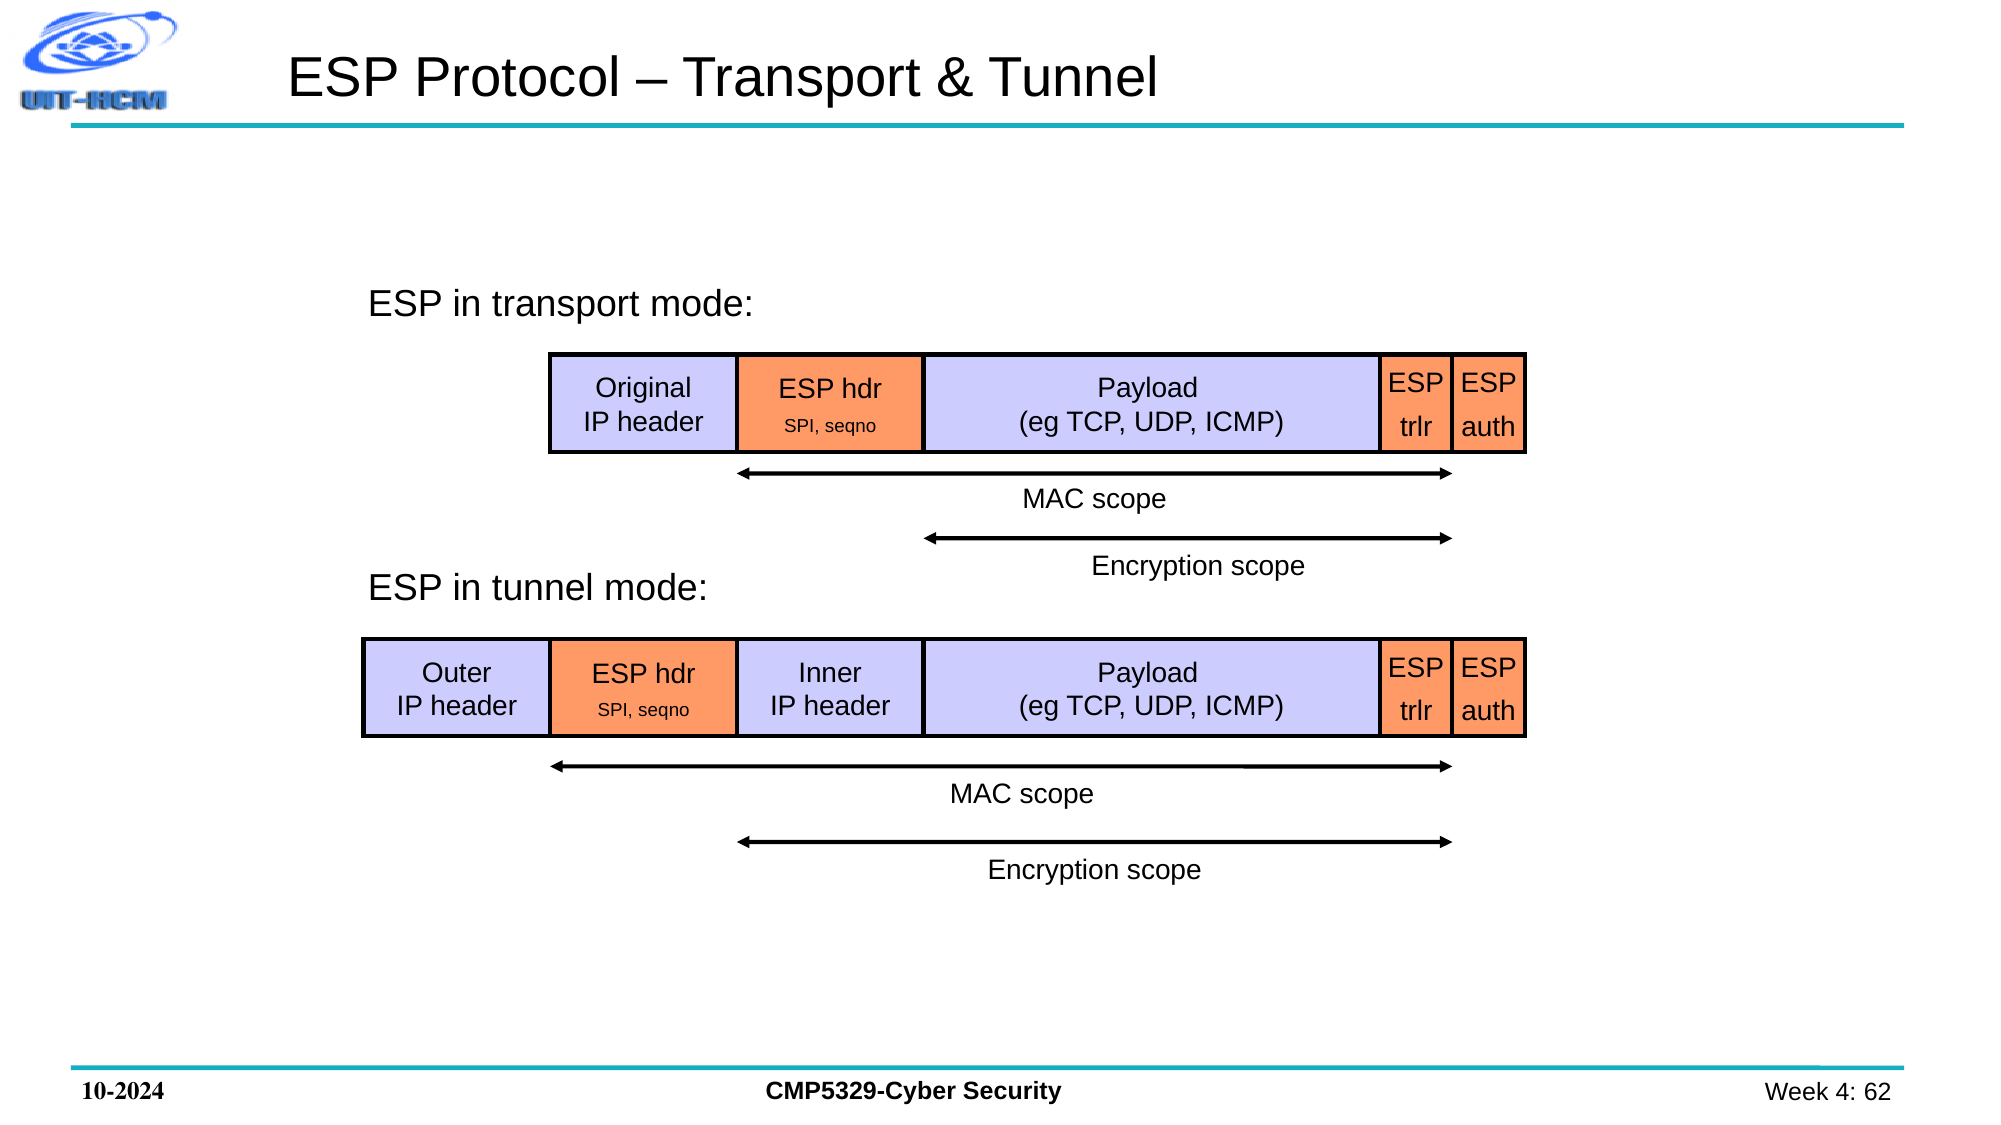

# ESP Protocol – Transport & Tunnel
ESP in transport mode:
Original
IP header
ESP hdr
SPI, seqno
Payload
(eg TCP, UDP, ICMP)
ESP
trlr
ESP
auth

MAC scope

Encryption scope
ESP in tunnel mode:
Outer
IP header
ESP hdr
SPI, seqno
Inner
IP header
Payload
(eg TCP, UDP, ICMP)
ESP
trlr
ESP
auth

MAC scope

Encryption scope